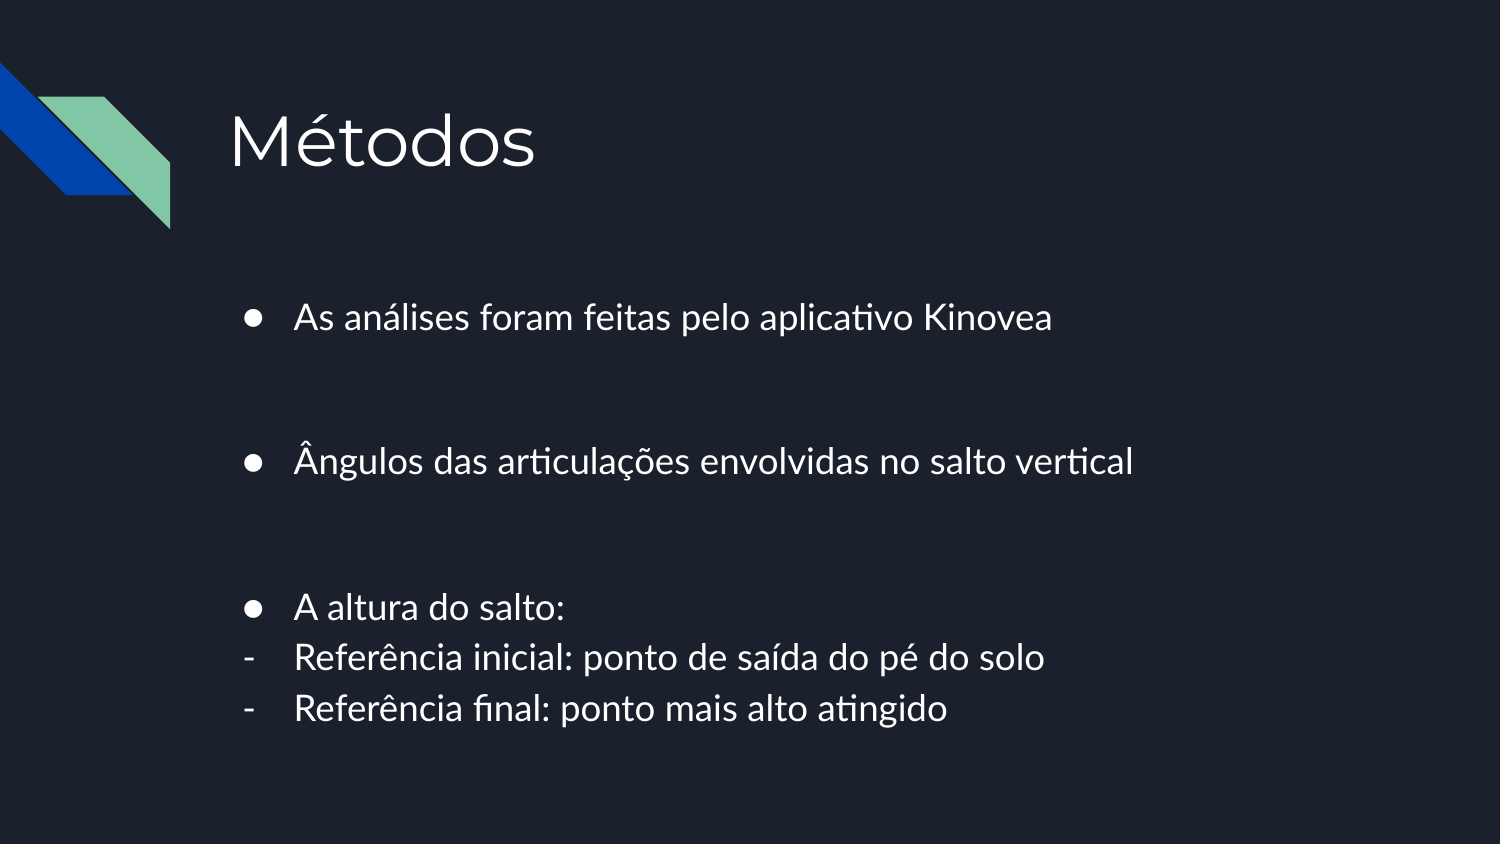

# Métodos
As análises foram feitas pelo aplicativo Kinovea

Ângulos das articulações envolvidas no salto vertical

A altura do salto:
Referência inicial: ponto de saída do pé do solo
Referência final: ponto mais alto atingido